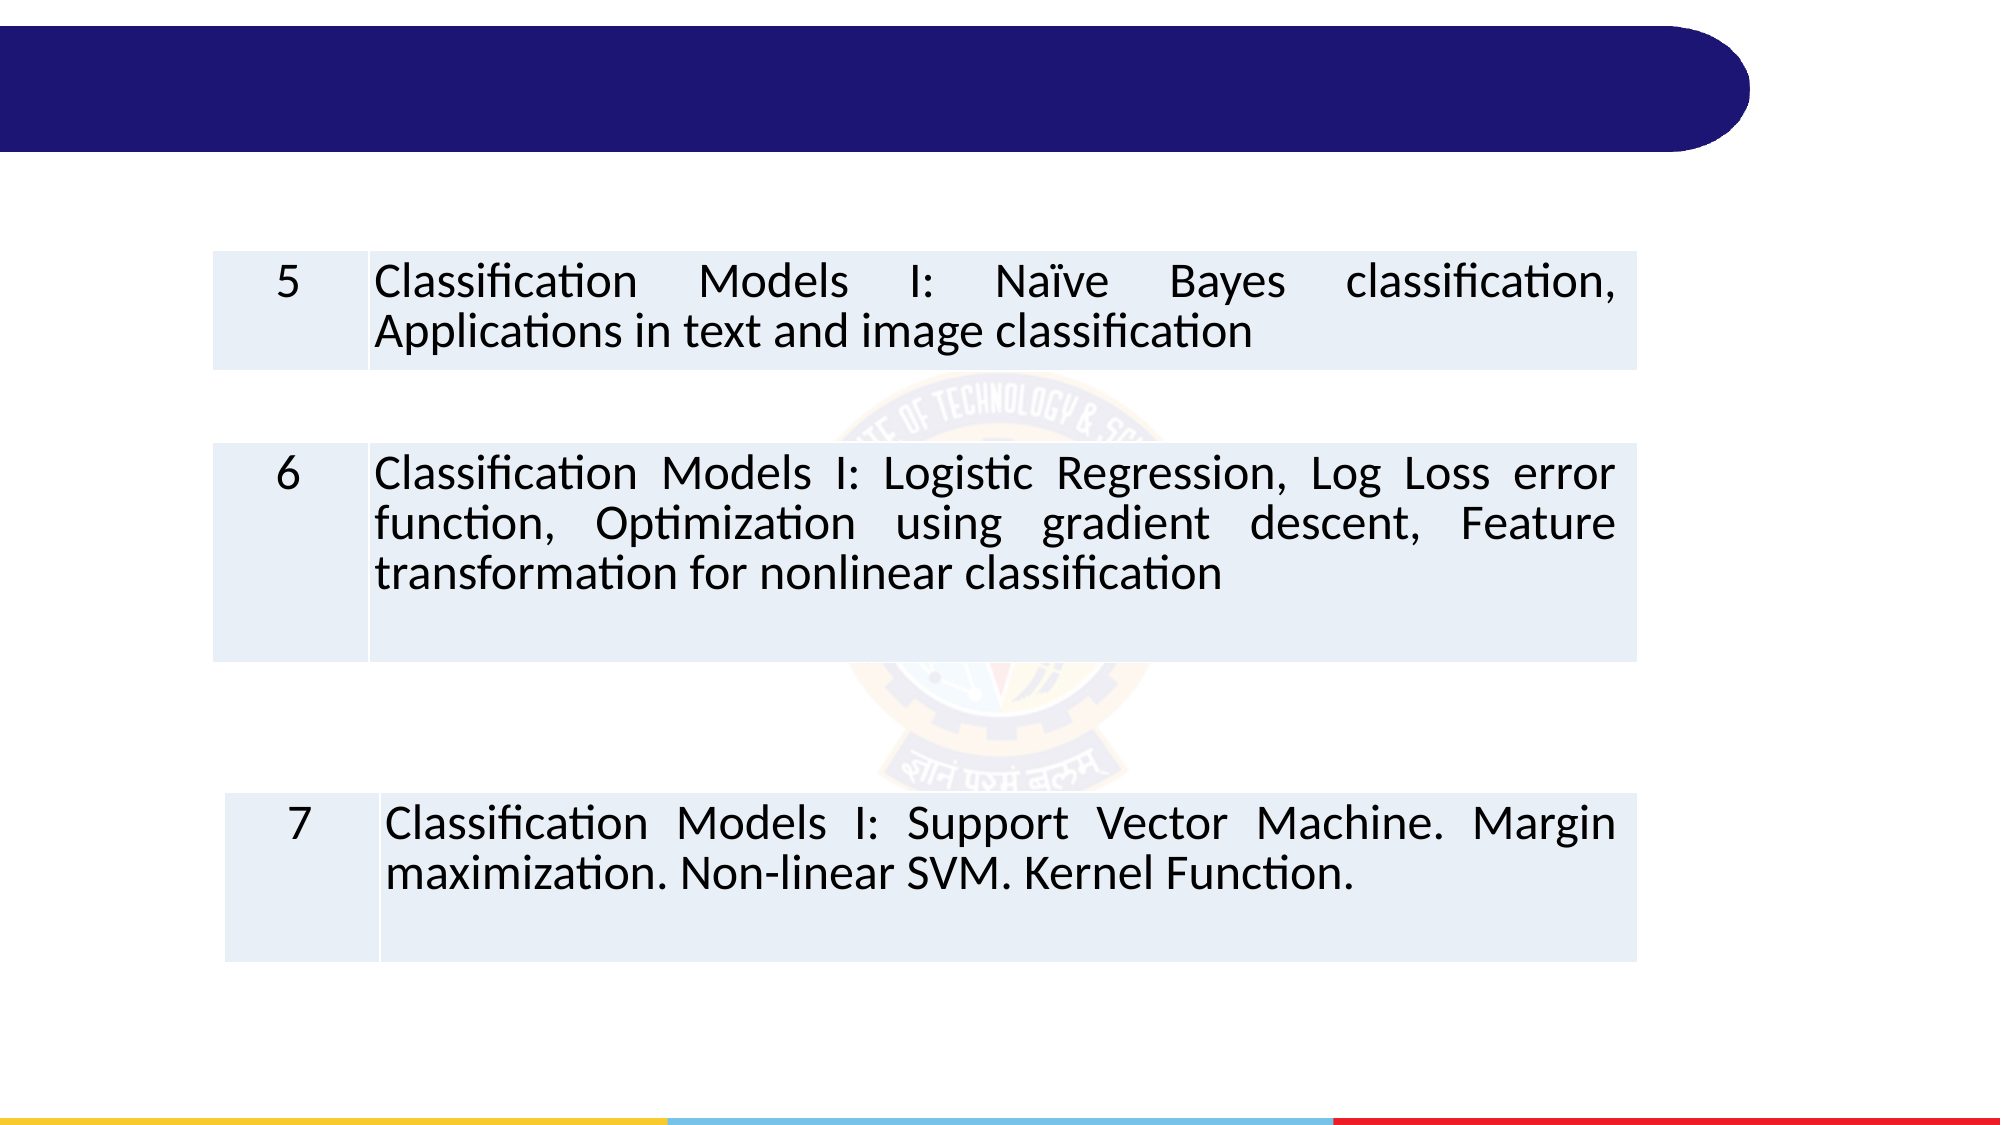

#
| 5 | Classification Models I: Naïve Bayes classification, Applications in text and image classification |
| --- | --- |
| 6 | Classification Models I: Logistic Regression, Log Loss error function, Optimization using gradient descent, Feature transformation for nonlinear classification |
| --- | --- |
| 7 | Classification Models I: Support Vector Machine. Margin maximization. Non-linear SVM. Kernel Function. |
| --- | --- |